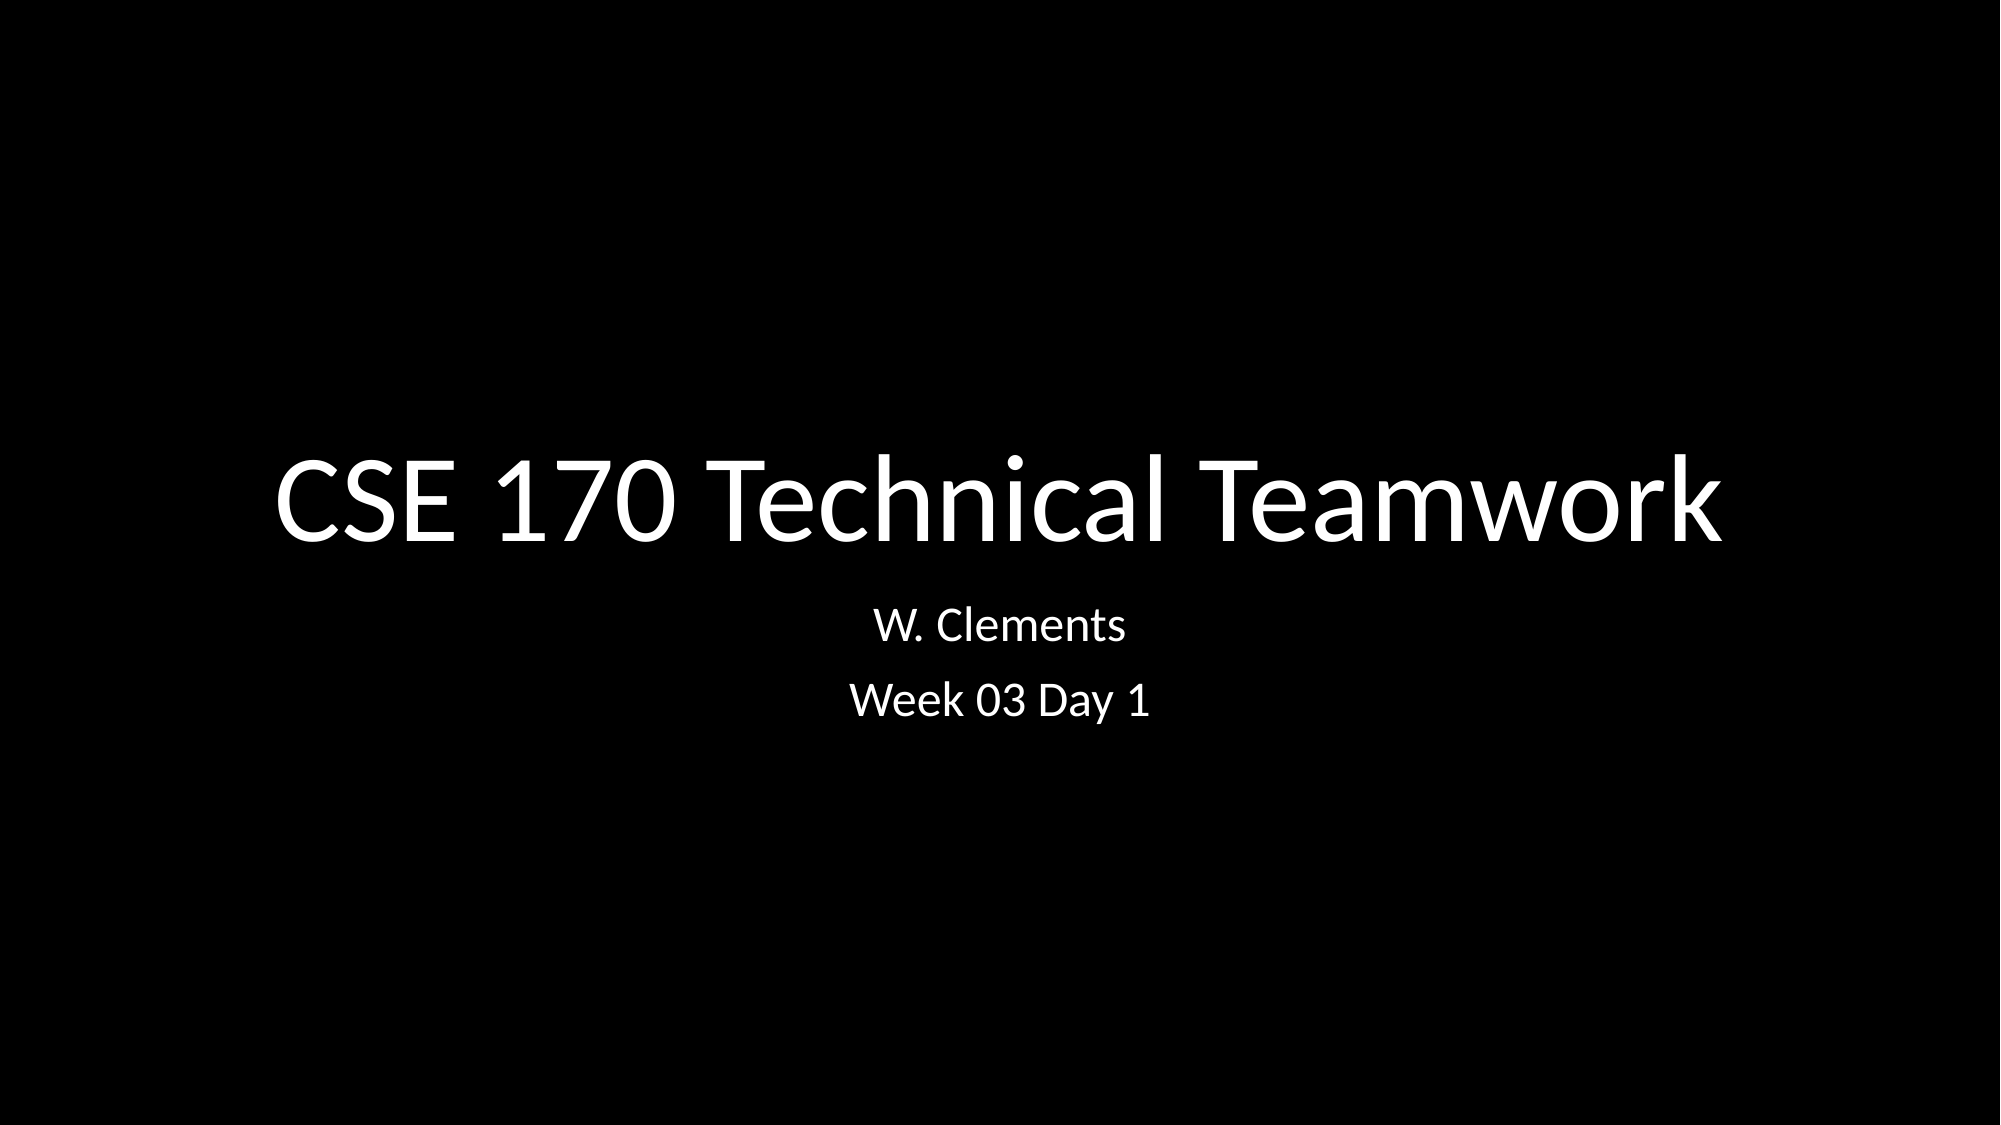

# CSE 170 Technical Teamwork
W. Clements
Week 03 Day 1